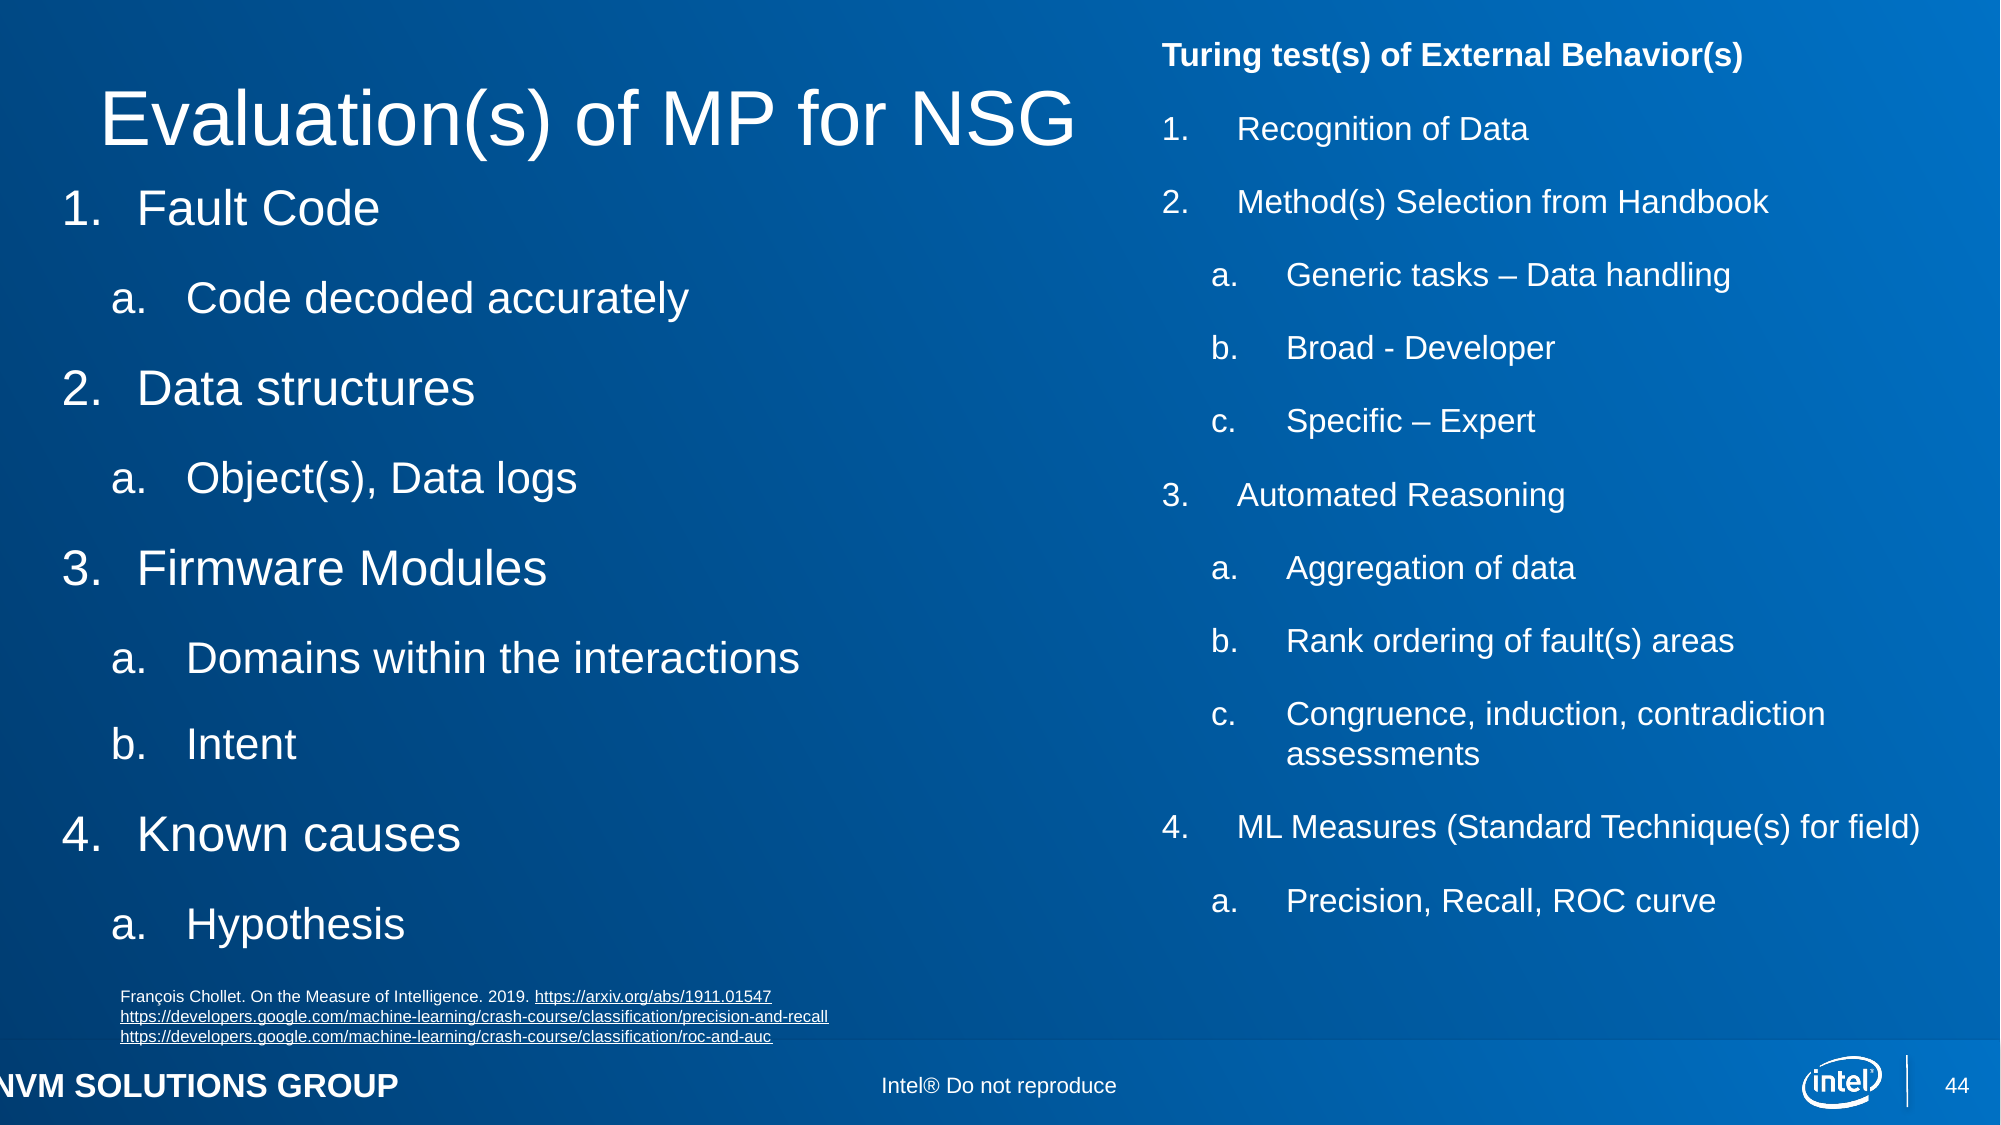

Turing test(s) of External Behavior(s)
Recognition of Data
Method(s) Selection from Handbook
Generic tasks – Data handling
Broad - Developer
Specific – Expert
Automated Reasoning
Aggregation of data
Rank ordering of fault(s) areas
Congruence, induction, contradiction assessments
ML Measures (Standard Technique(s) for field)
Precision, Recall, ROC curve
# Evaluation(s) of MP for NSG
Fault Code
Code decoded accurately
Data structures
Object(s), Data logs
Firmware Modules
Domains within the interactions
Intent
Known causes
Hypothesis
François Chollet. On the Measure of Intelligence. 2019. https://arxiv.org/abs/1911.01547
https://developers.google.com/machine-learning/crash-course/classification/precision-and-recall
https://developers.google.com/machine-learning/crash-course/classification/roc-and-auc
44